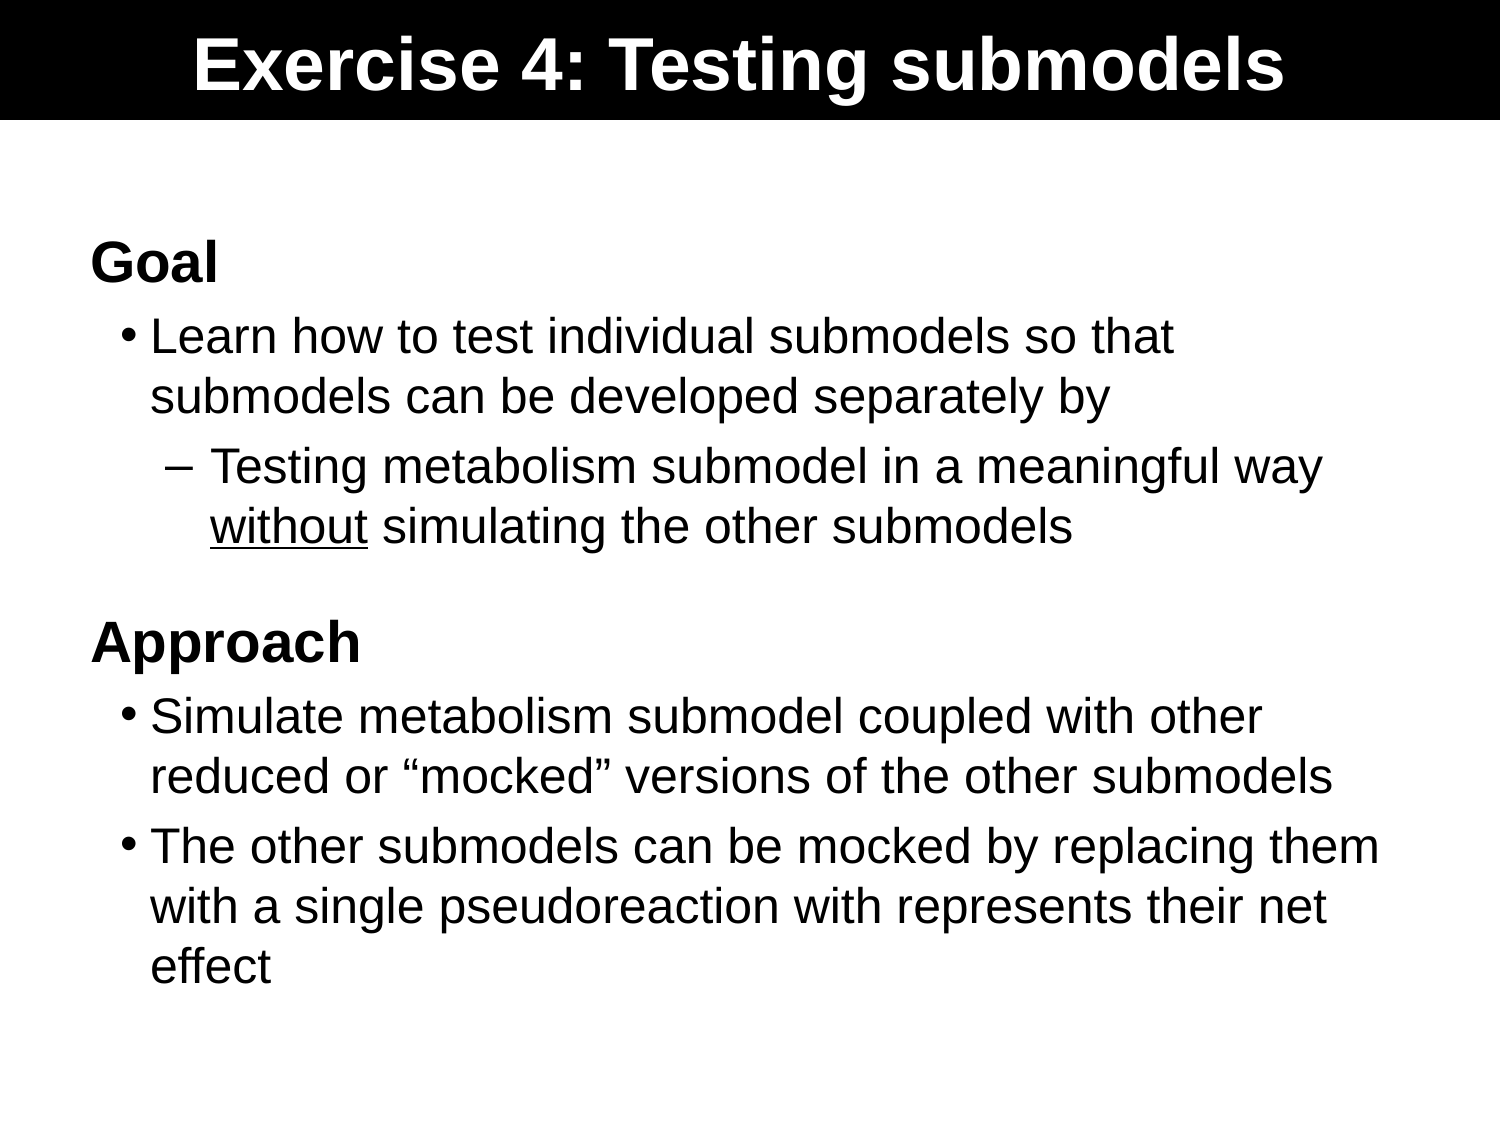

# Exercise 4: Testing submodels
Goal
Learn how to test individual submodels so that submodels can be developed separately by
Testing metabolism submodel in a meaningful way without simulating the other submodels
Approach
Simulate metabolism submodel coupled with other reduced or “mocked” versions of the other submodels
The other submodels can be mocked by replacing them with a single pseudoreaction with represents their net effect